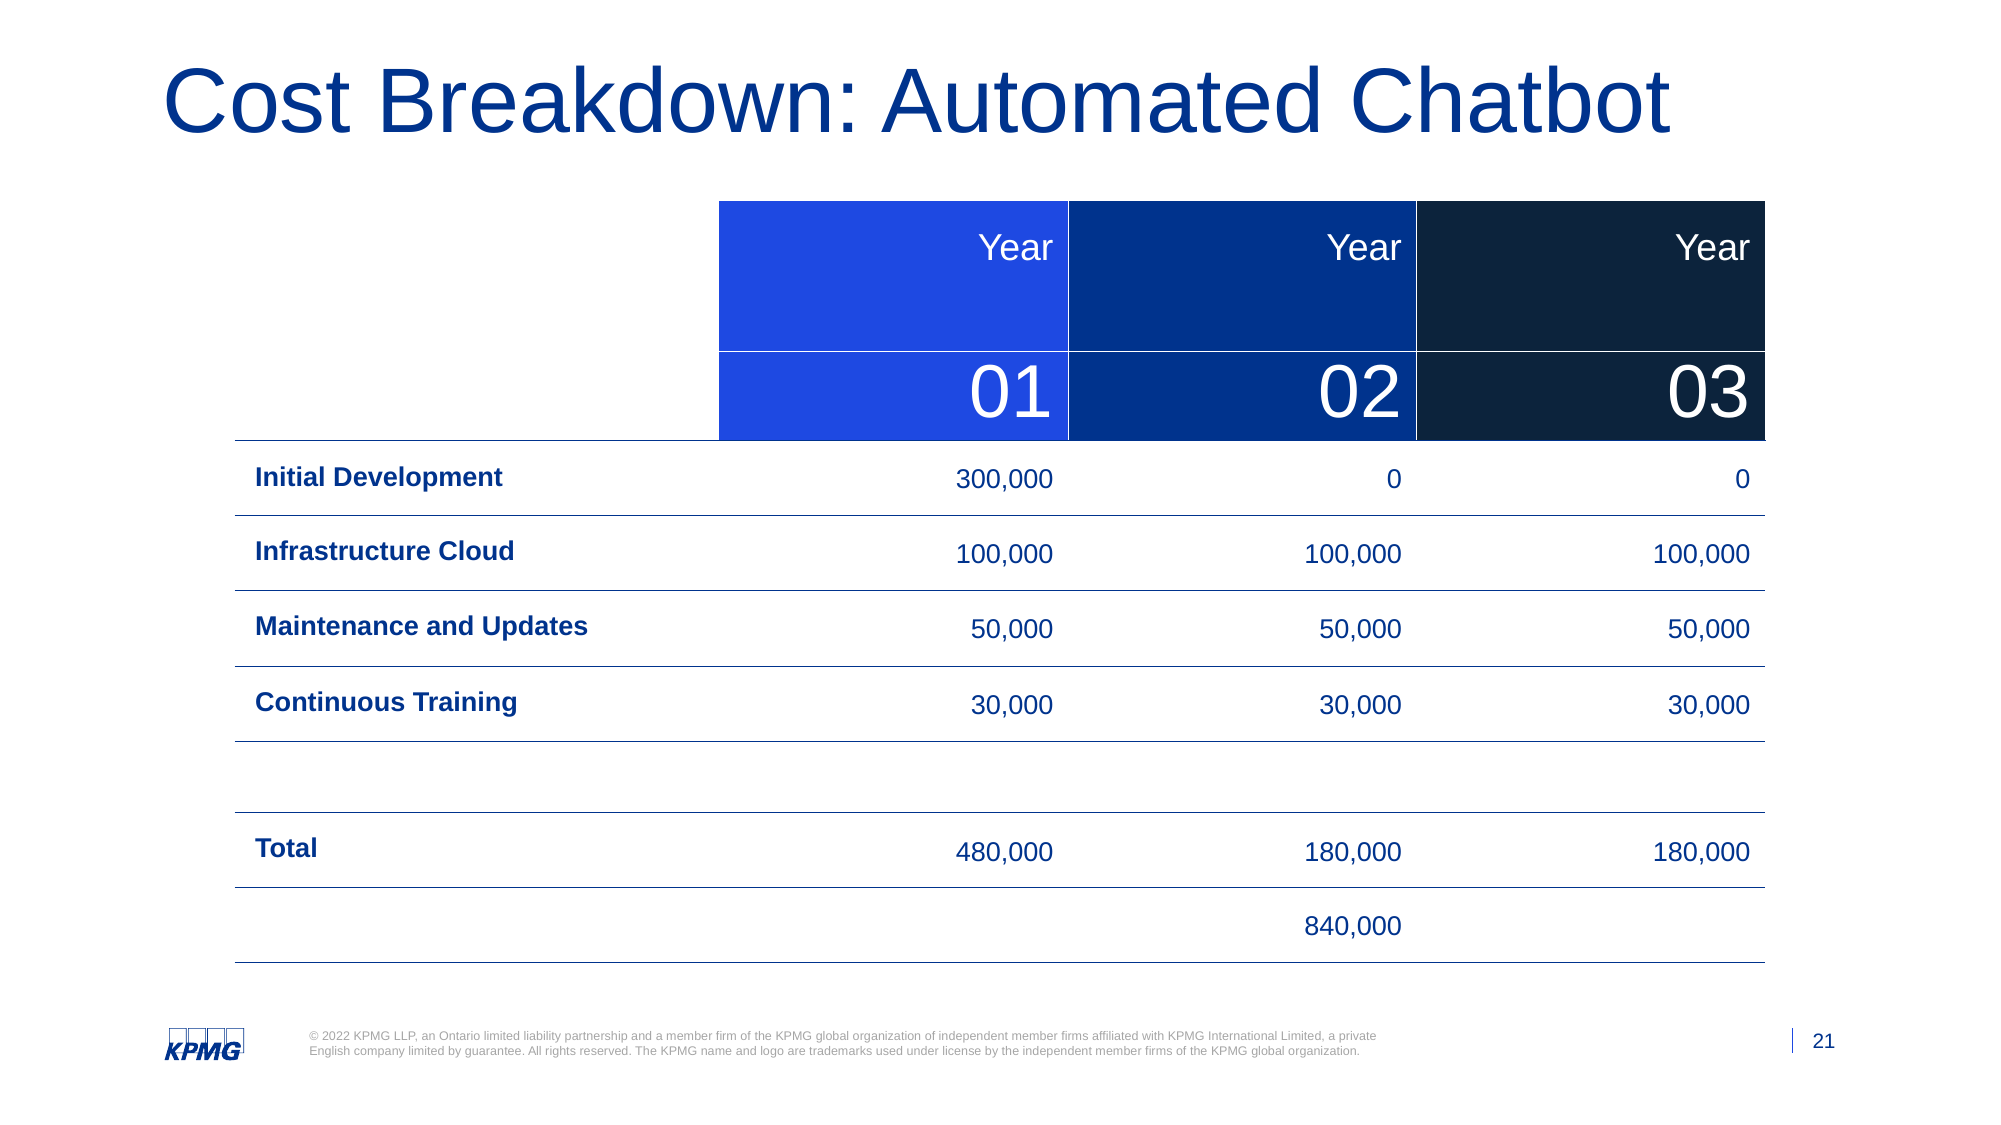

# Cost Breakdown: Automated Chatbot
|  | Year | Year | Year |
| --- | --- | --- | --- |
|  | 01 | 02 | 03 |
| Initial Development | 300,000 | 0 | 0 |
| Infrastructure Cloud | 100,000 | 100,000 | 100,000 |
| Maintenance and Updates | 50,000 | 50,000 | 50,000 |
| Continuous Training | 30,000 | 30,000 | 30,000 |
|  |  |  |  |
| Total | 480,000 | 180,000 | 180,000 |
|  |  | 840,000 |  |